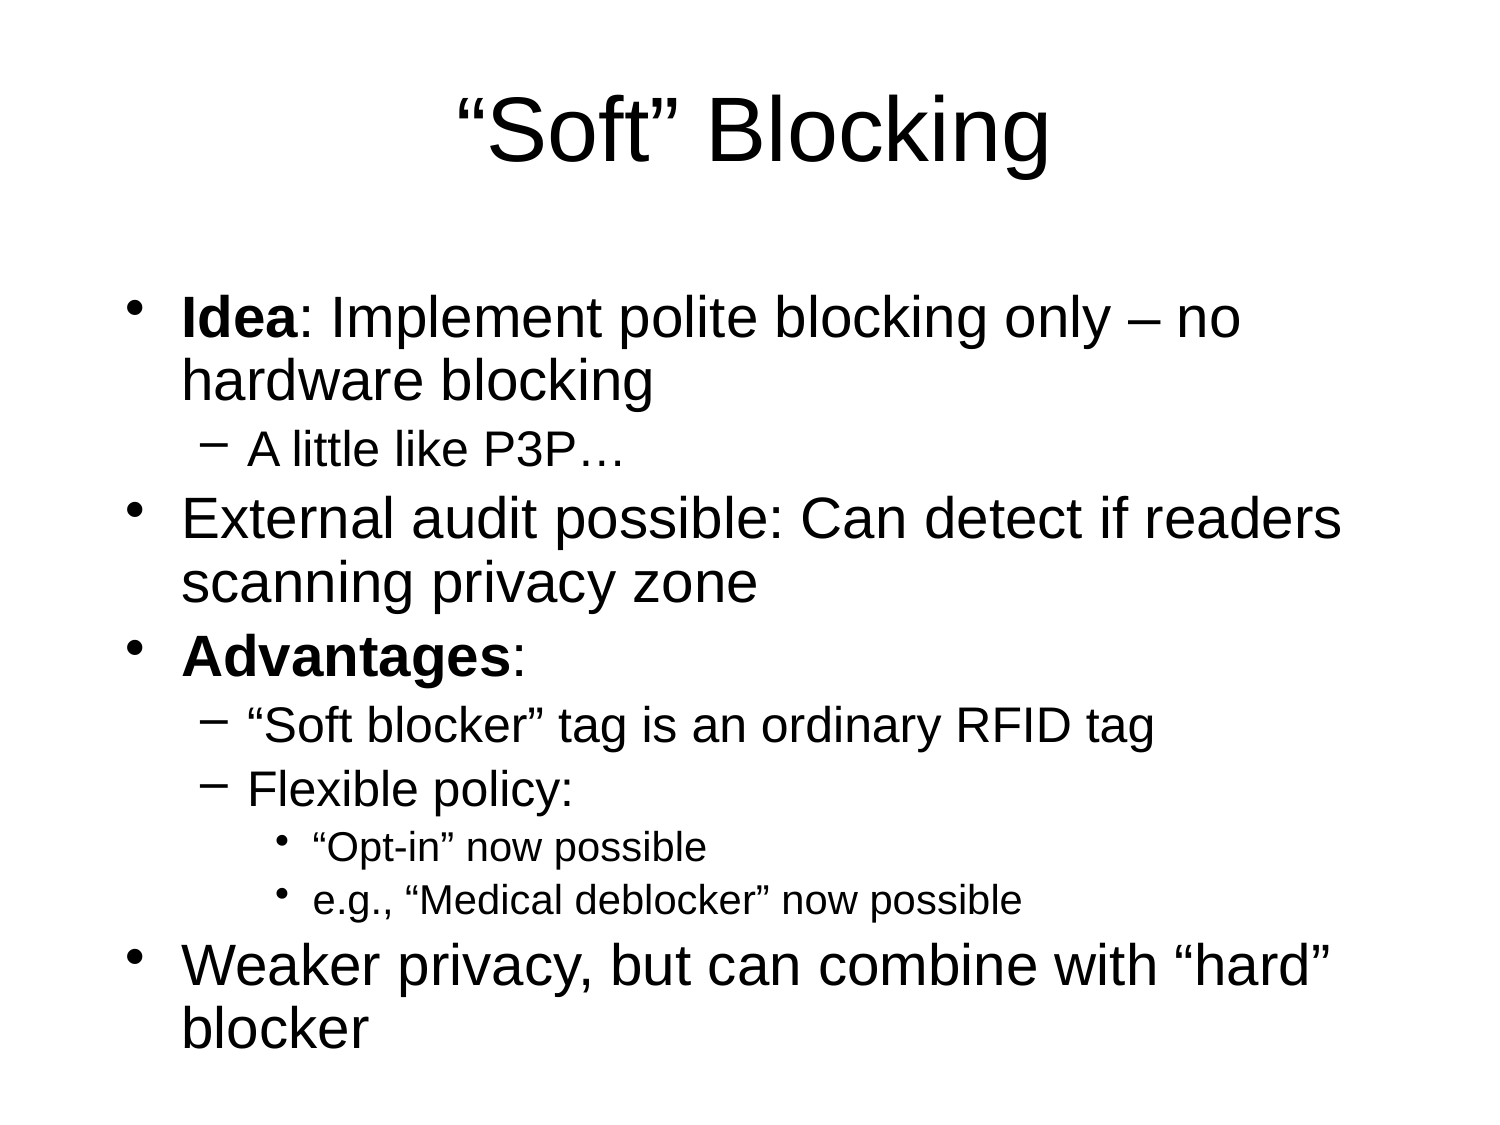

# “Soft” Blocking
Idea: Implement polite blocking only – no hardware blocking
A little like P3P…
External audit possible: Can detect if readers scanning privacy zone
Advantages:
“Soft blocker” tag is an ordinary RFID tag
Flexible policy:
“Opt-in” now possible
e.g., “Medical deblocker” now possible
Weaker privacy, but can combine with “hard” blocker